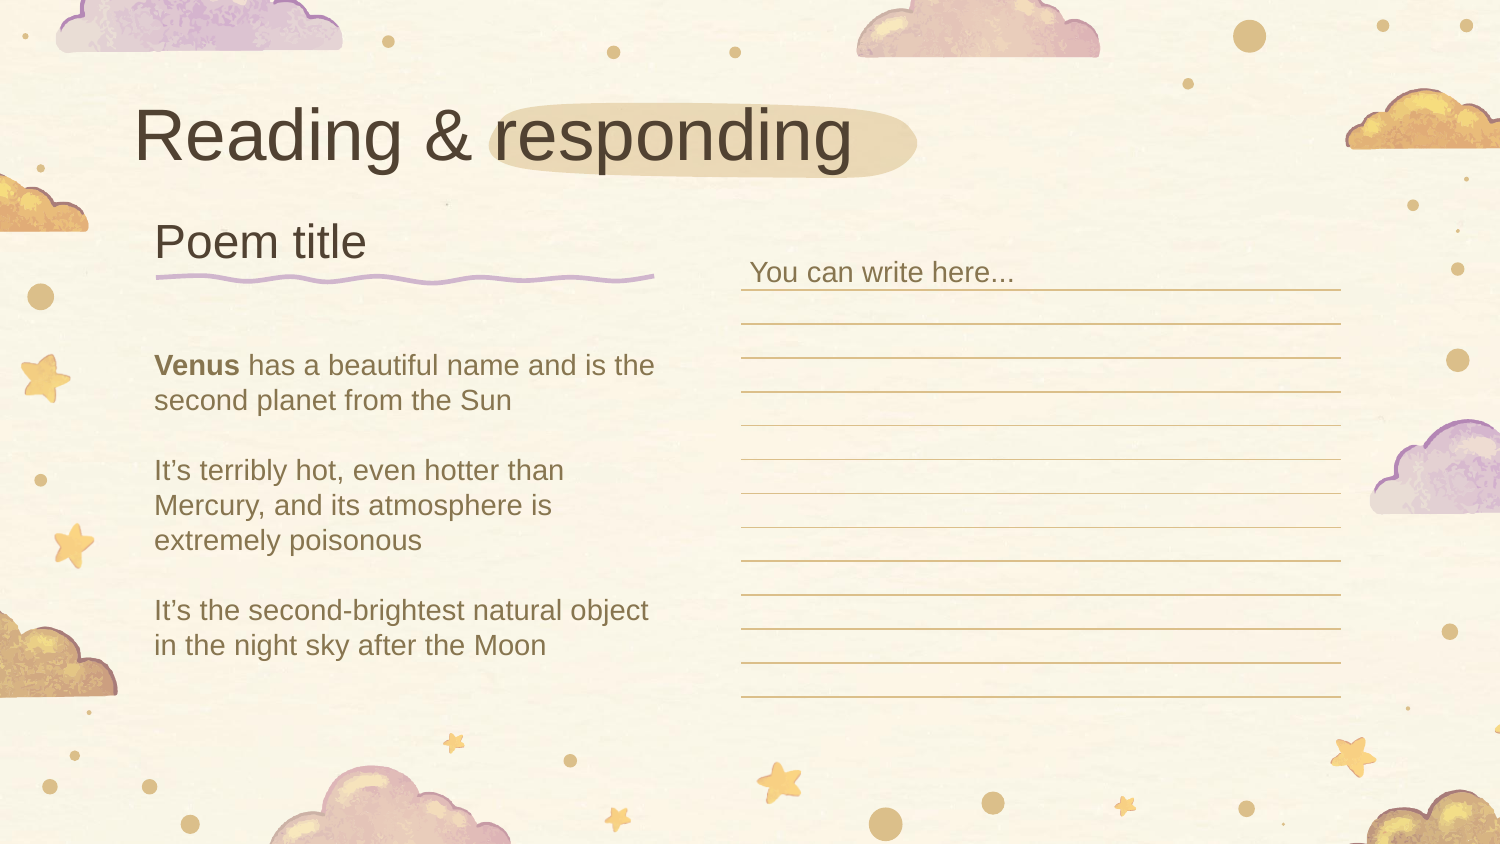

# Reading & responding

Poem title
You can write here...

Venus has a beautiful name and is the second planet from the Sun

It’s terribly hot, even hotter than Mercury, and its atmosphere is extremely poisonous

It’s the second-brightest natural object in the night sky after the Moon